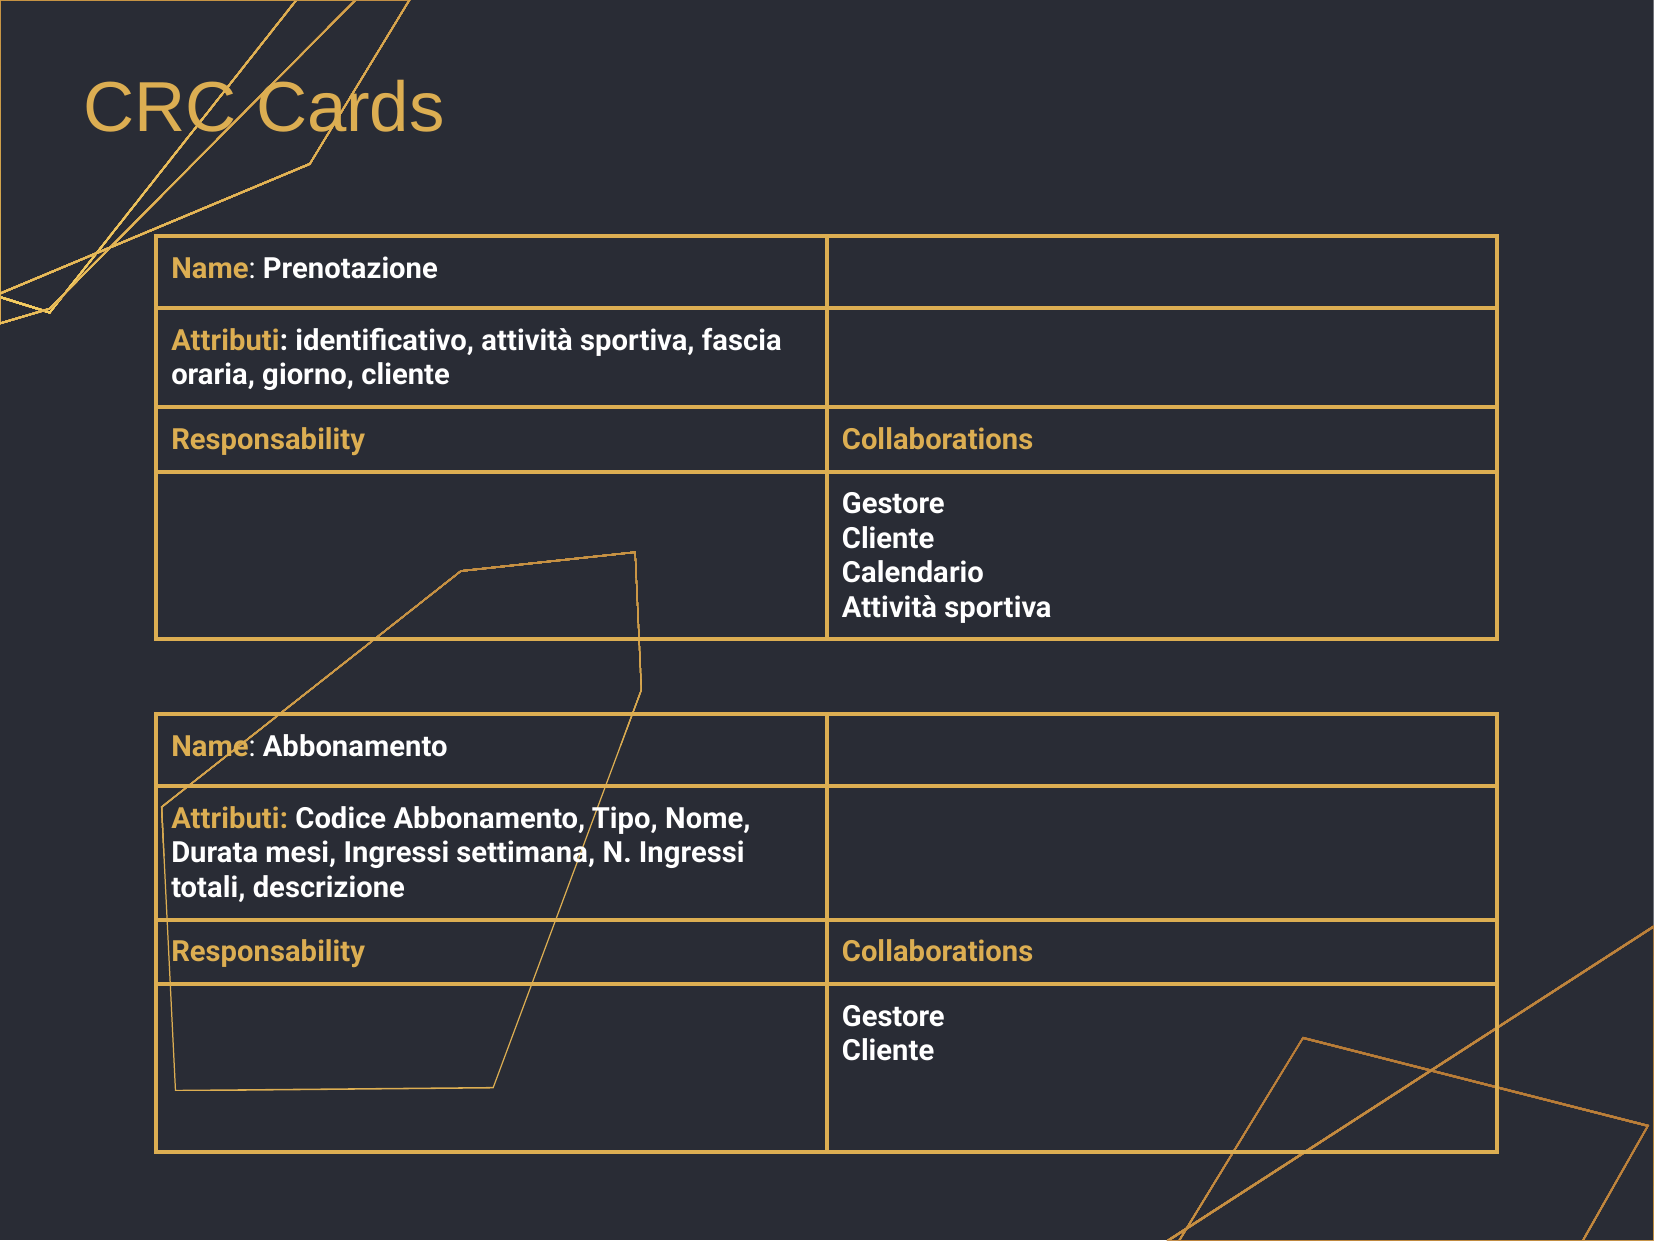

# CRC Cards
| Name: Prenotazione |  |
| --- | --- |
| Attributi: identificativo, attività sportiva, fascia oraria, giorno, cliente |  |
| Responsability | Collaborations |
|  | Gestore Cliente Calendario Attività sportiva |
| Name: Abbonamento |  |
| --- | --- |
| Attributi: Codice Abbonamento, Tipo, Nome, Durata mesi, Ingressi settimana, N. Ingressi totali, descrizione |  |
| Responsability | Collaborations |
|  | Gestore Cliente |